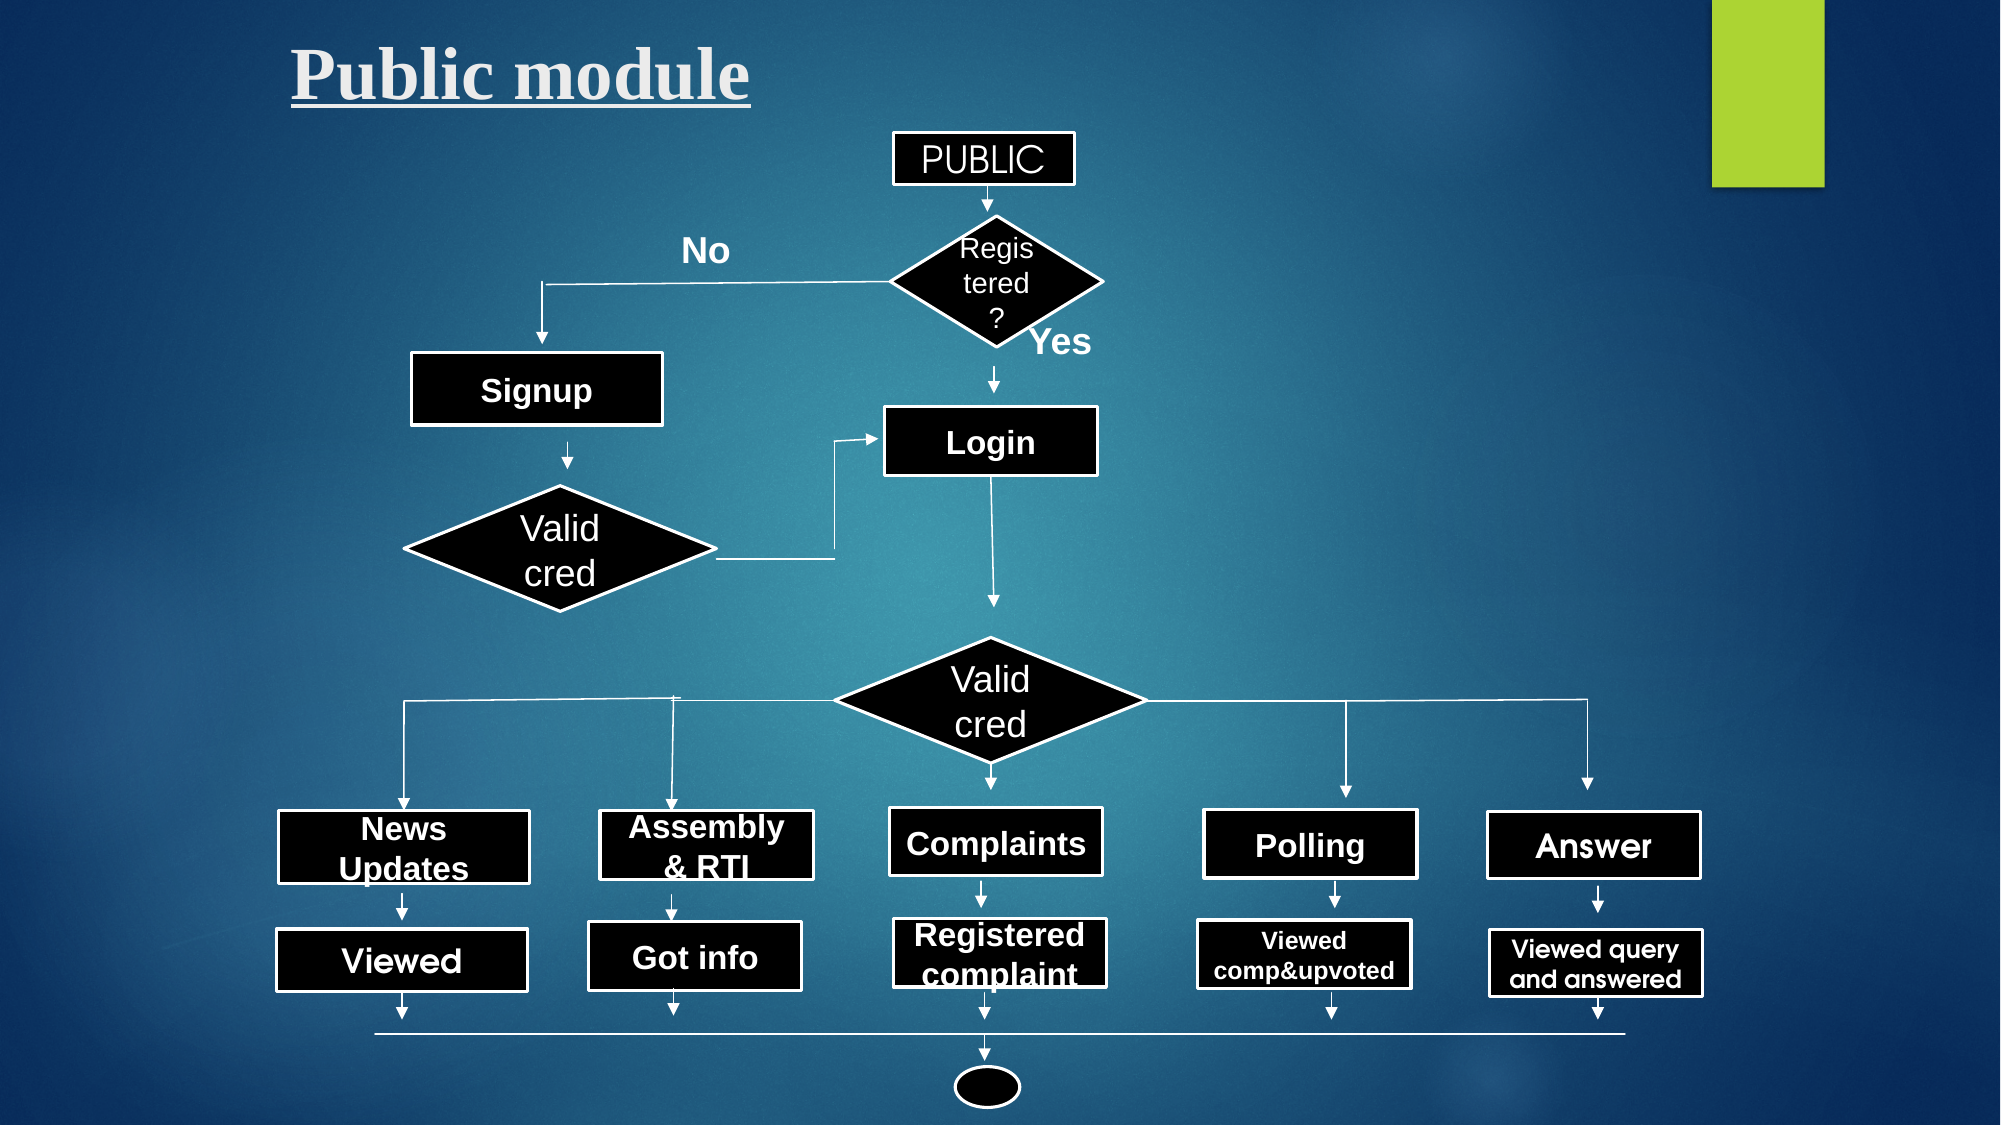

# Public module
PUBLIC
			Start
Registered?
No
Yes
Signup
Login
Valid
cred
Valid
cred
Complaints
Polling
News Updates
Assembly & RTI
Answer
Registered complaint
Viewed comp&upvoted
Got info
Viewed
Viewed query and answered